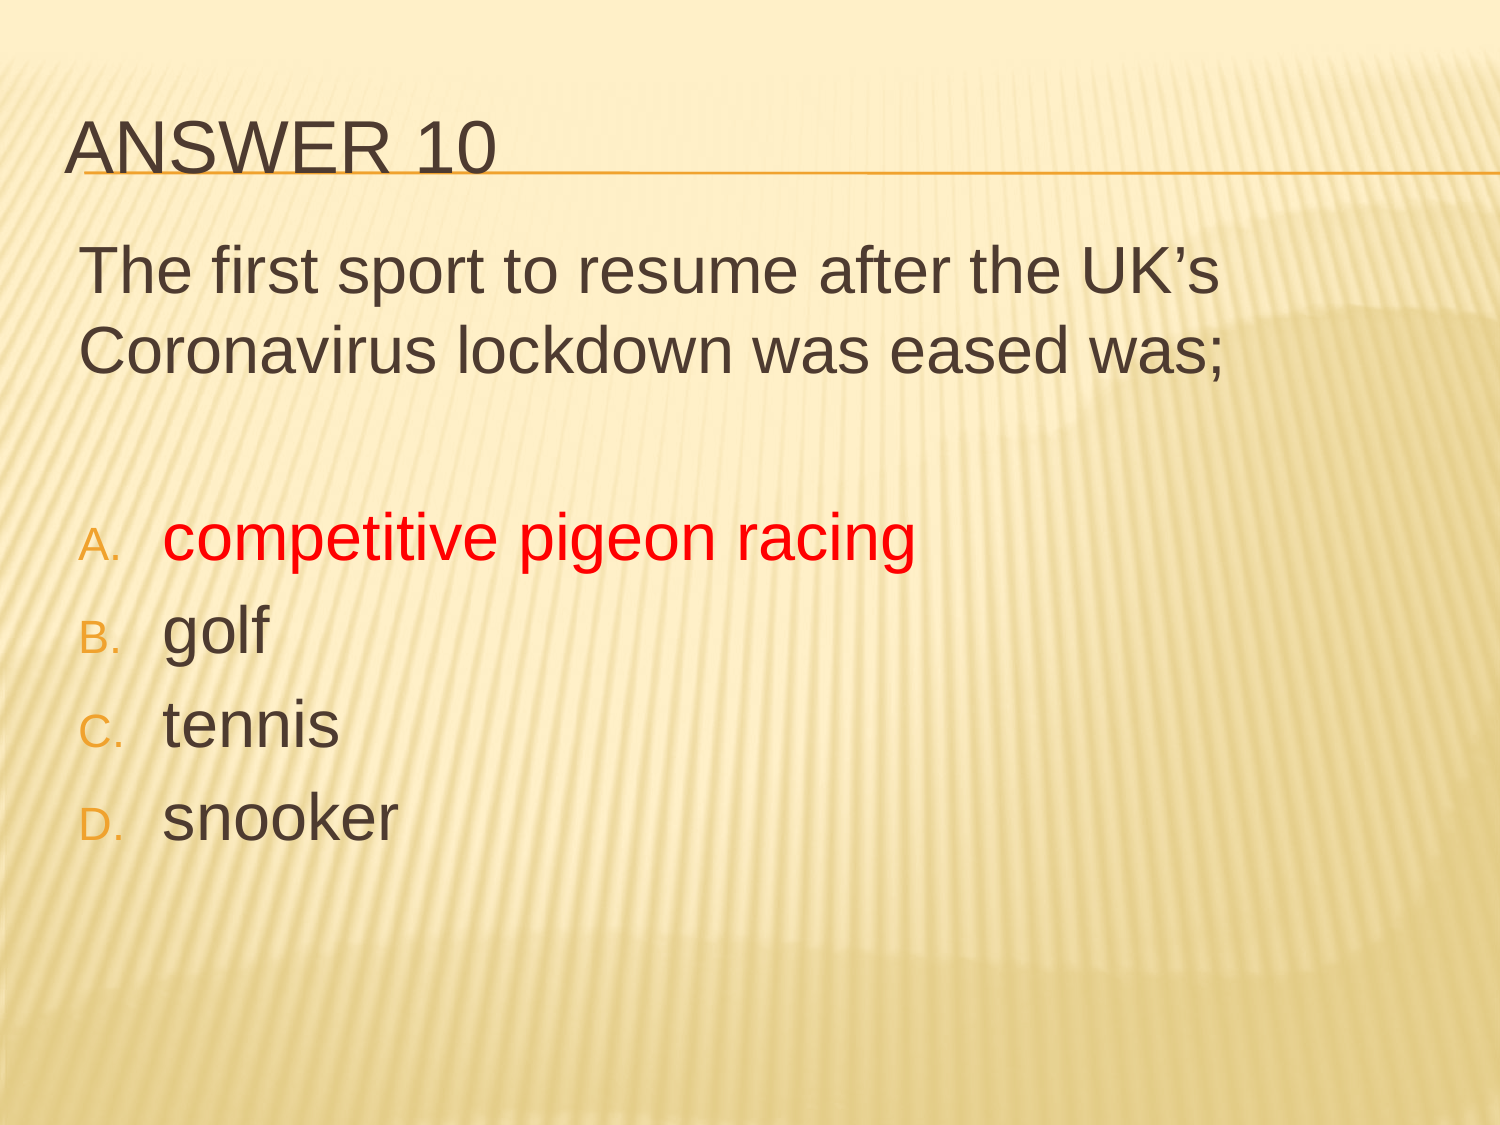

# Answer 10
The first sport to resume after the UK’s Coronavirus lockdown was eased was;

competitive pigeon racing
golf
tennis
snooker